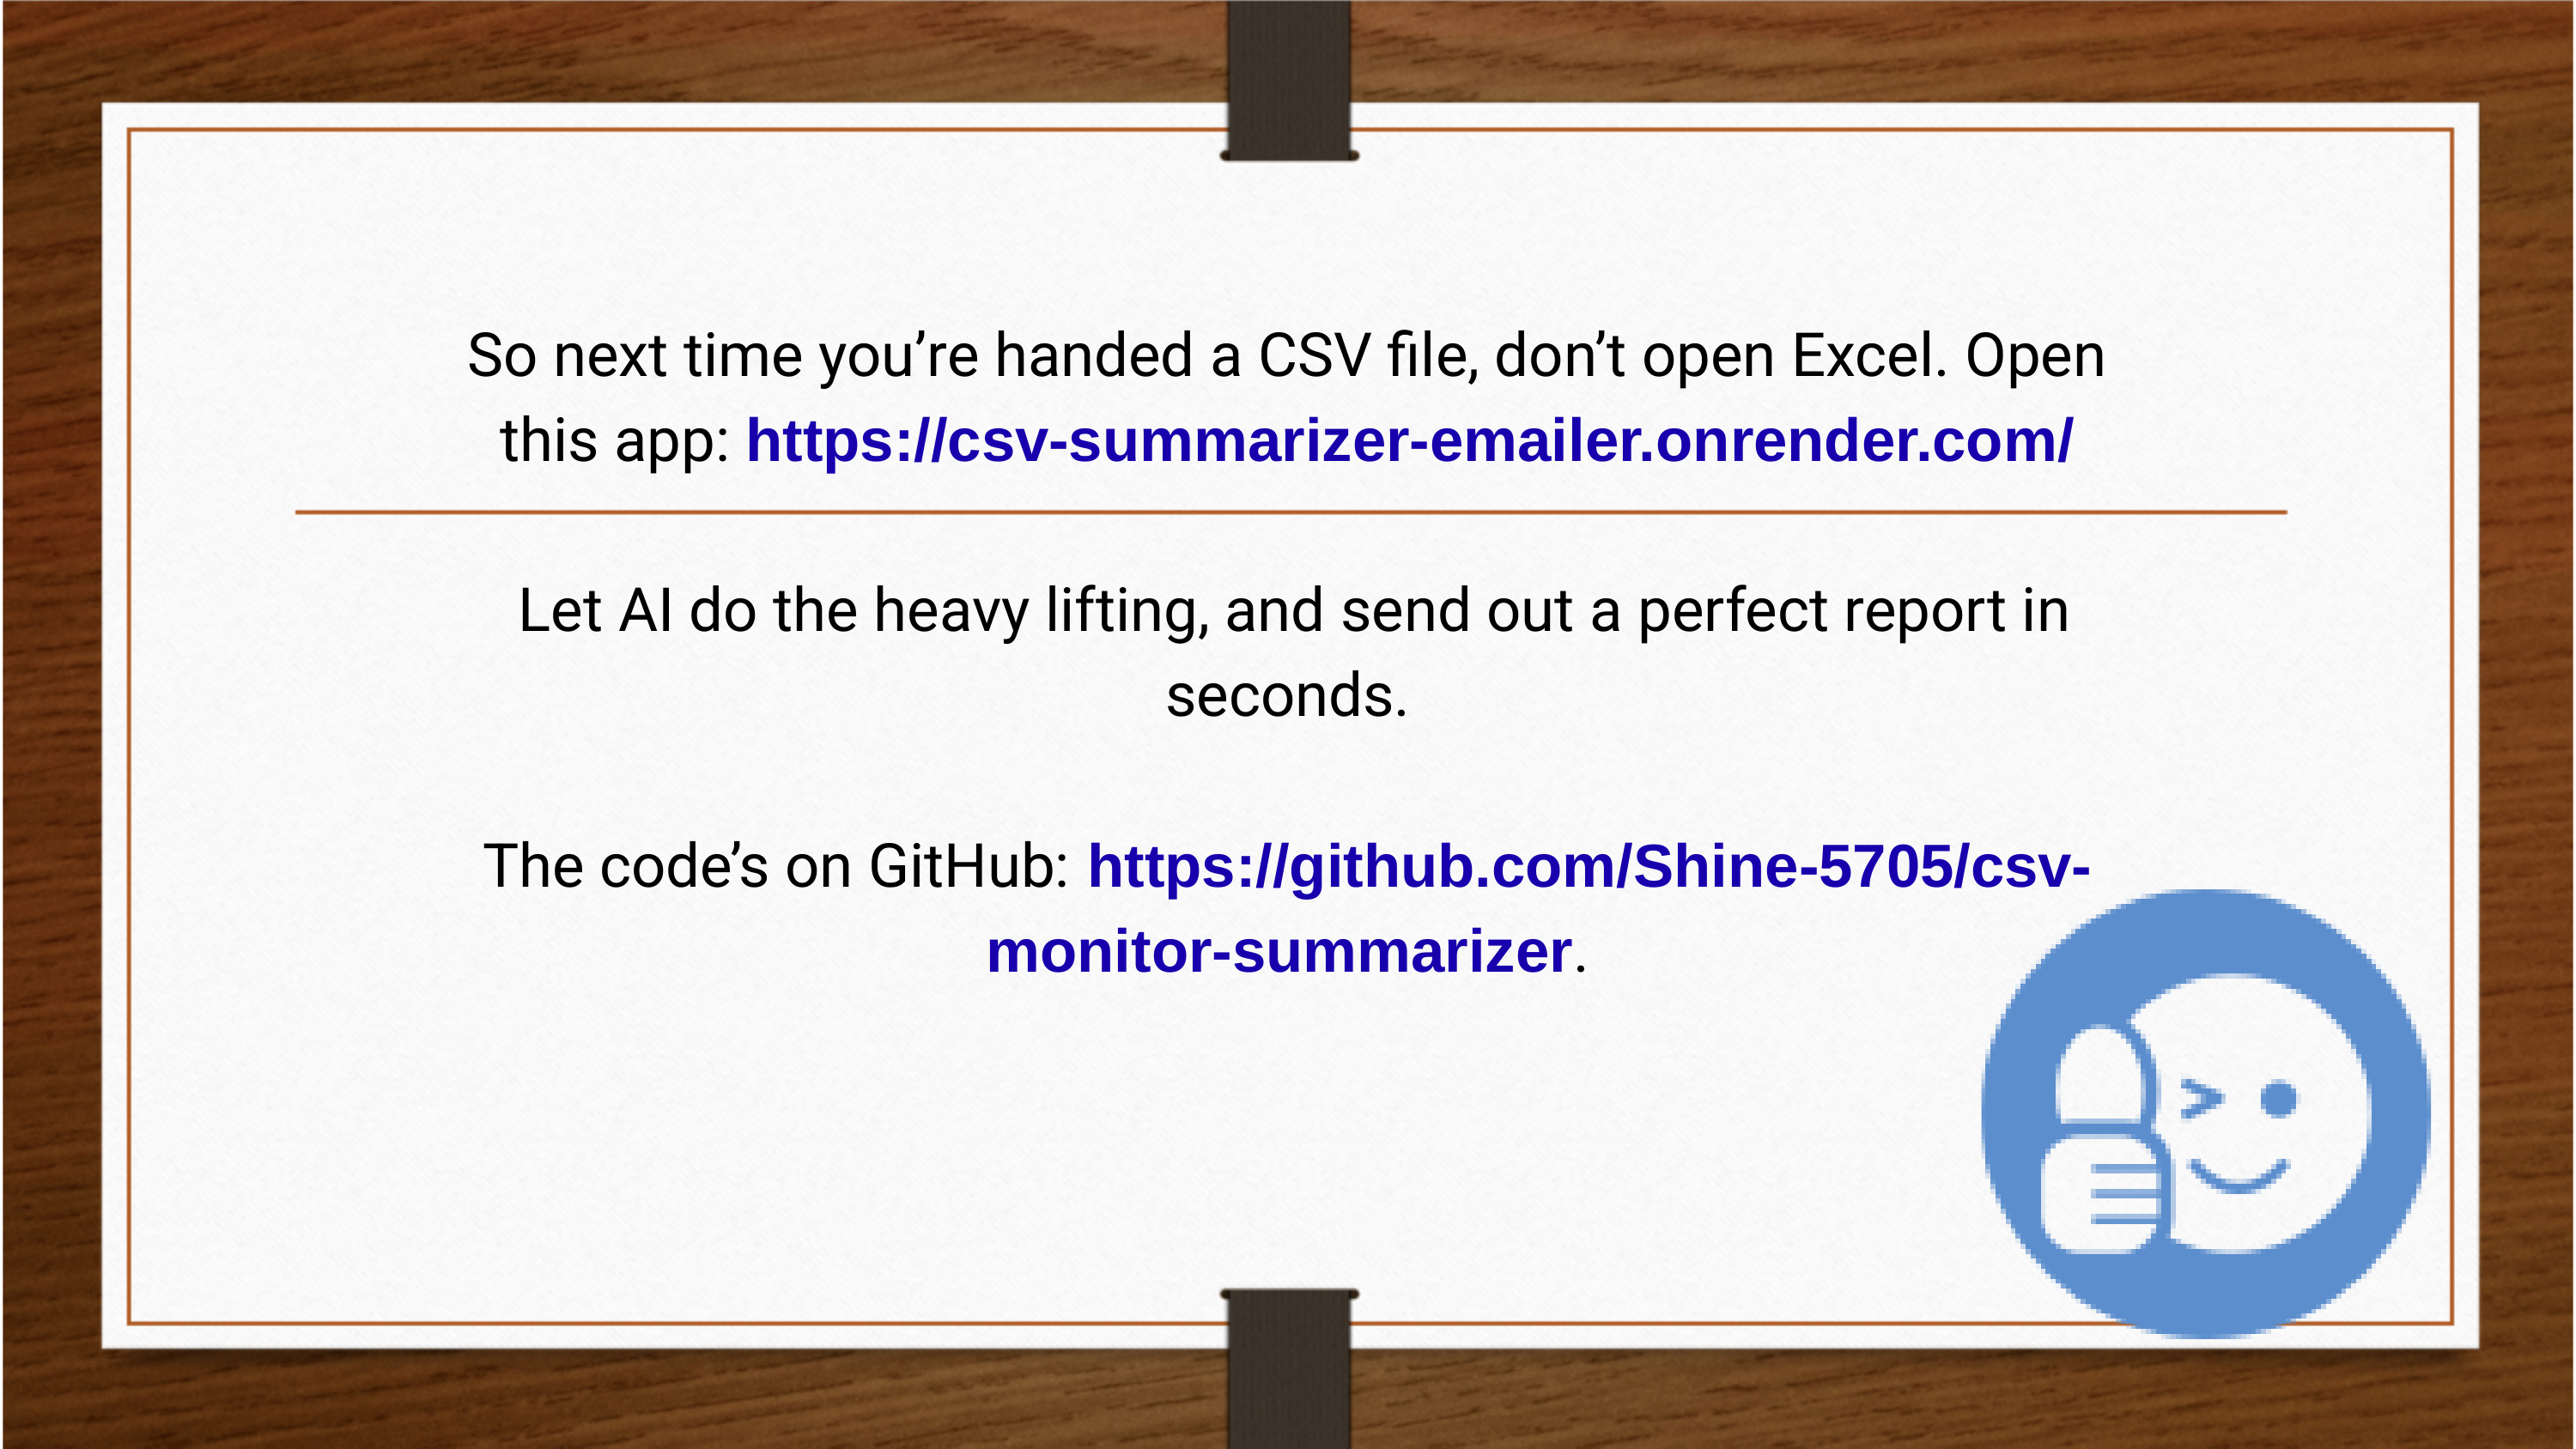

So next time you’re handed a CSV file, don’t open Excel. Open this app: https://csv-summarizer-emailer.onrender.com/

 Let AI do the heavy lifting, and send out a perfect report in seconds.

The code’s on GitHub: https://github.com/Shine-5705/csv-monitor-summarizer.